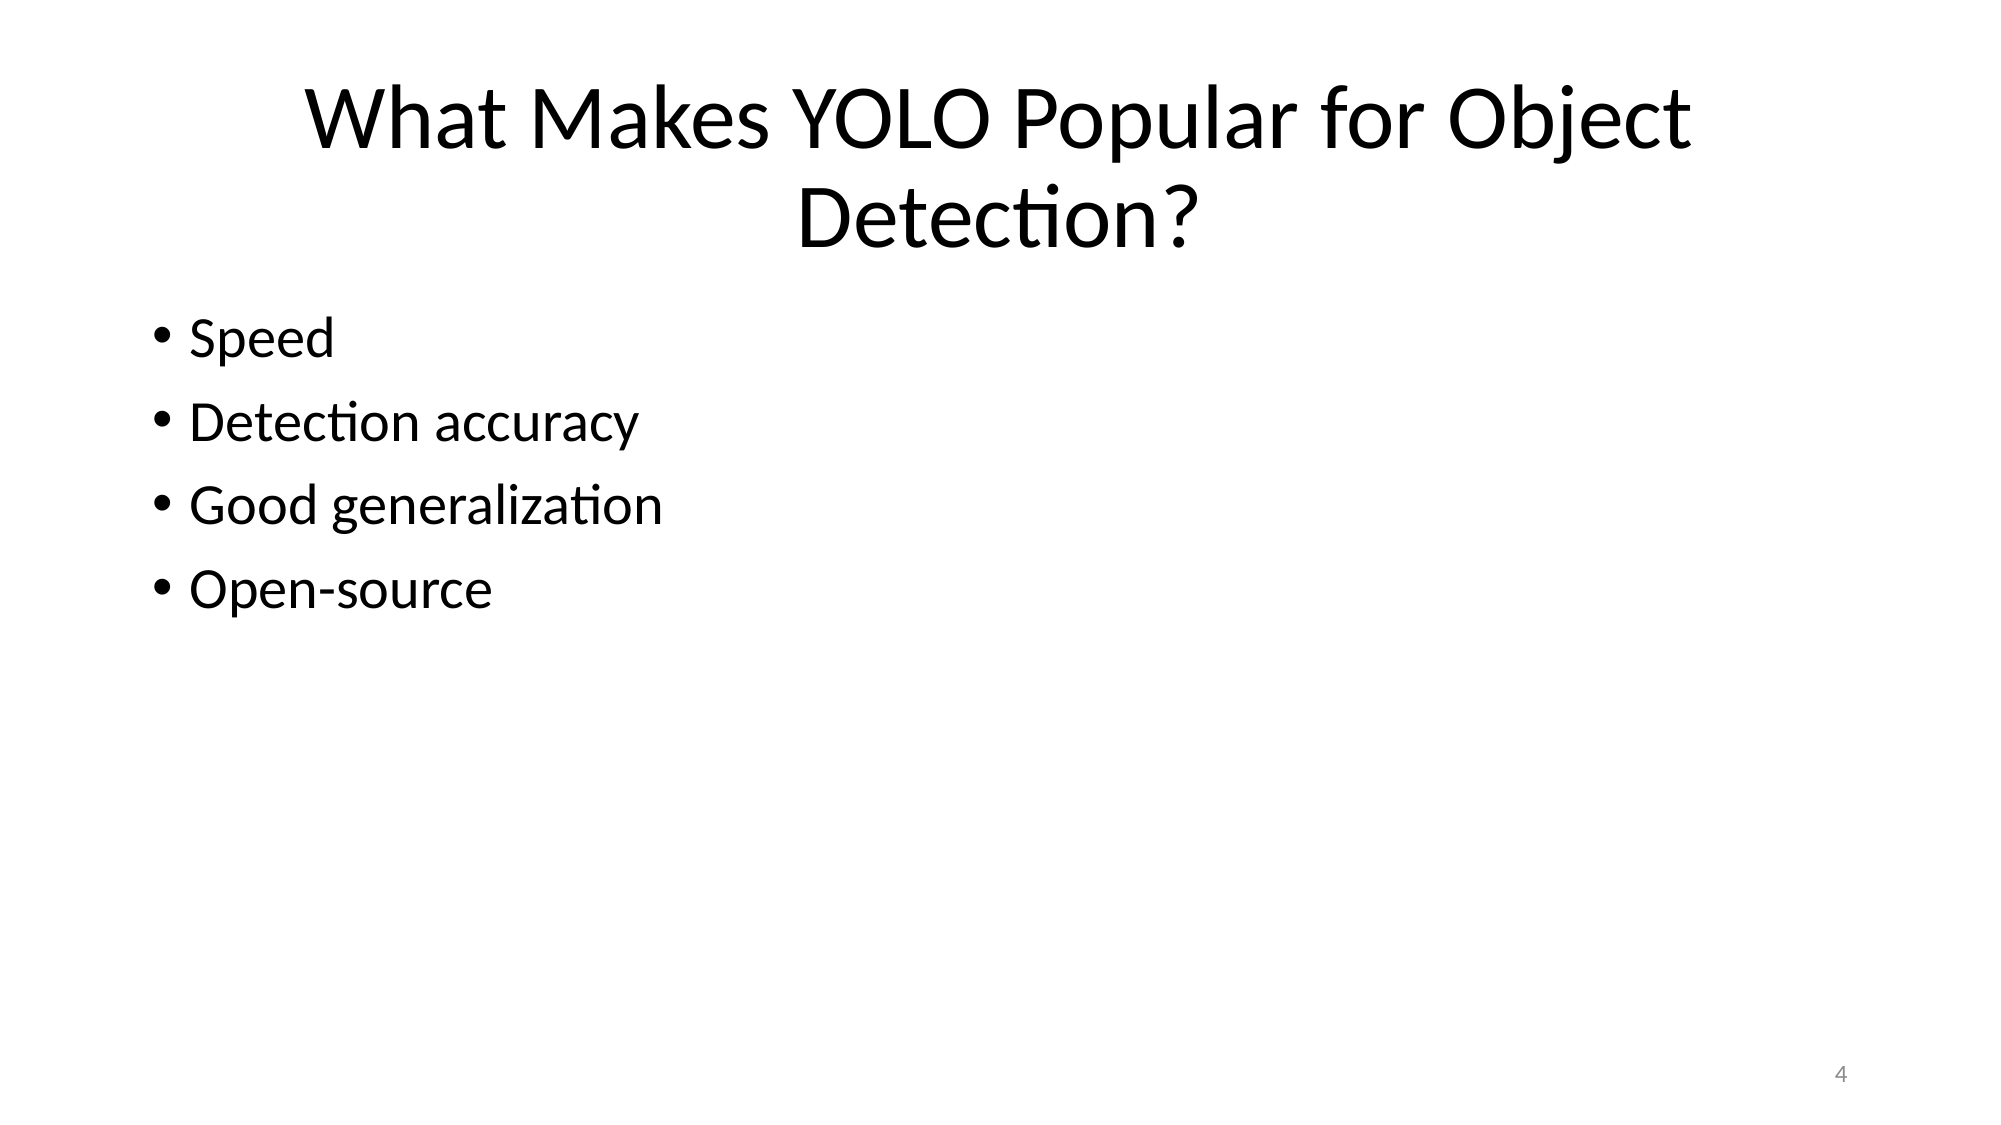

# What Makes YOLO Popular for Object Detection?
Speed
Detection accuracy
Good generalization
Open-source
4